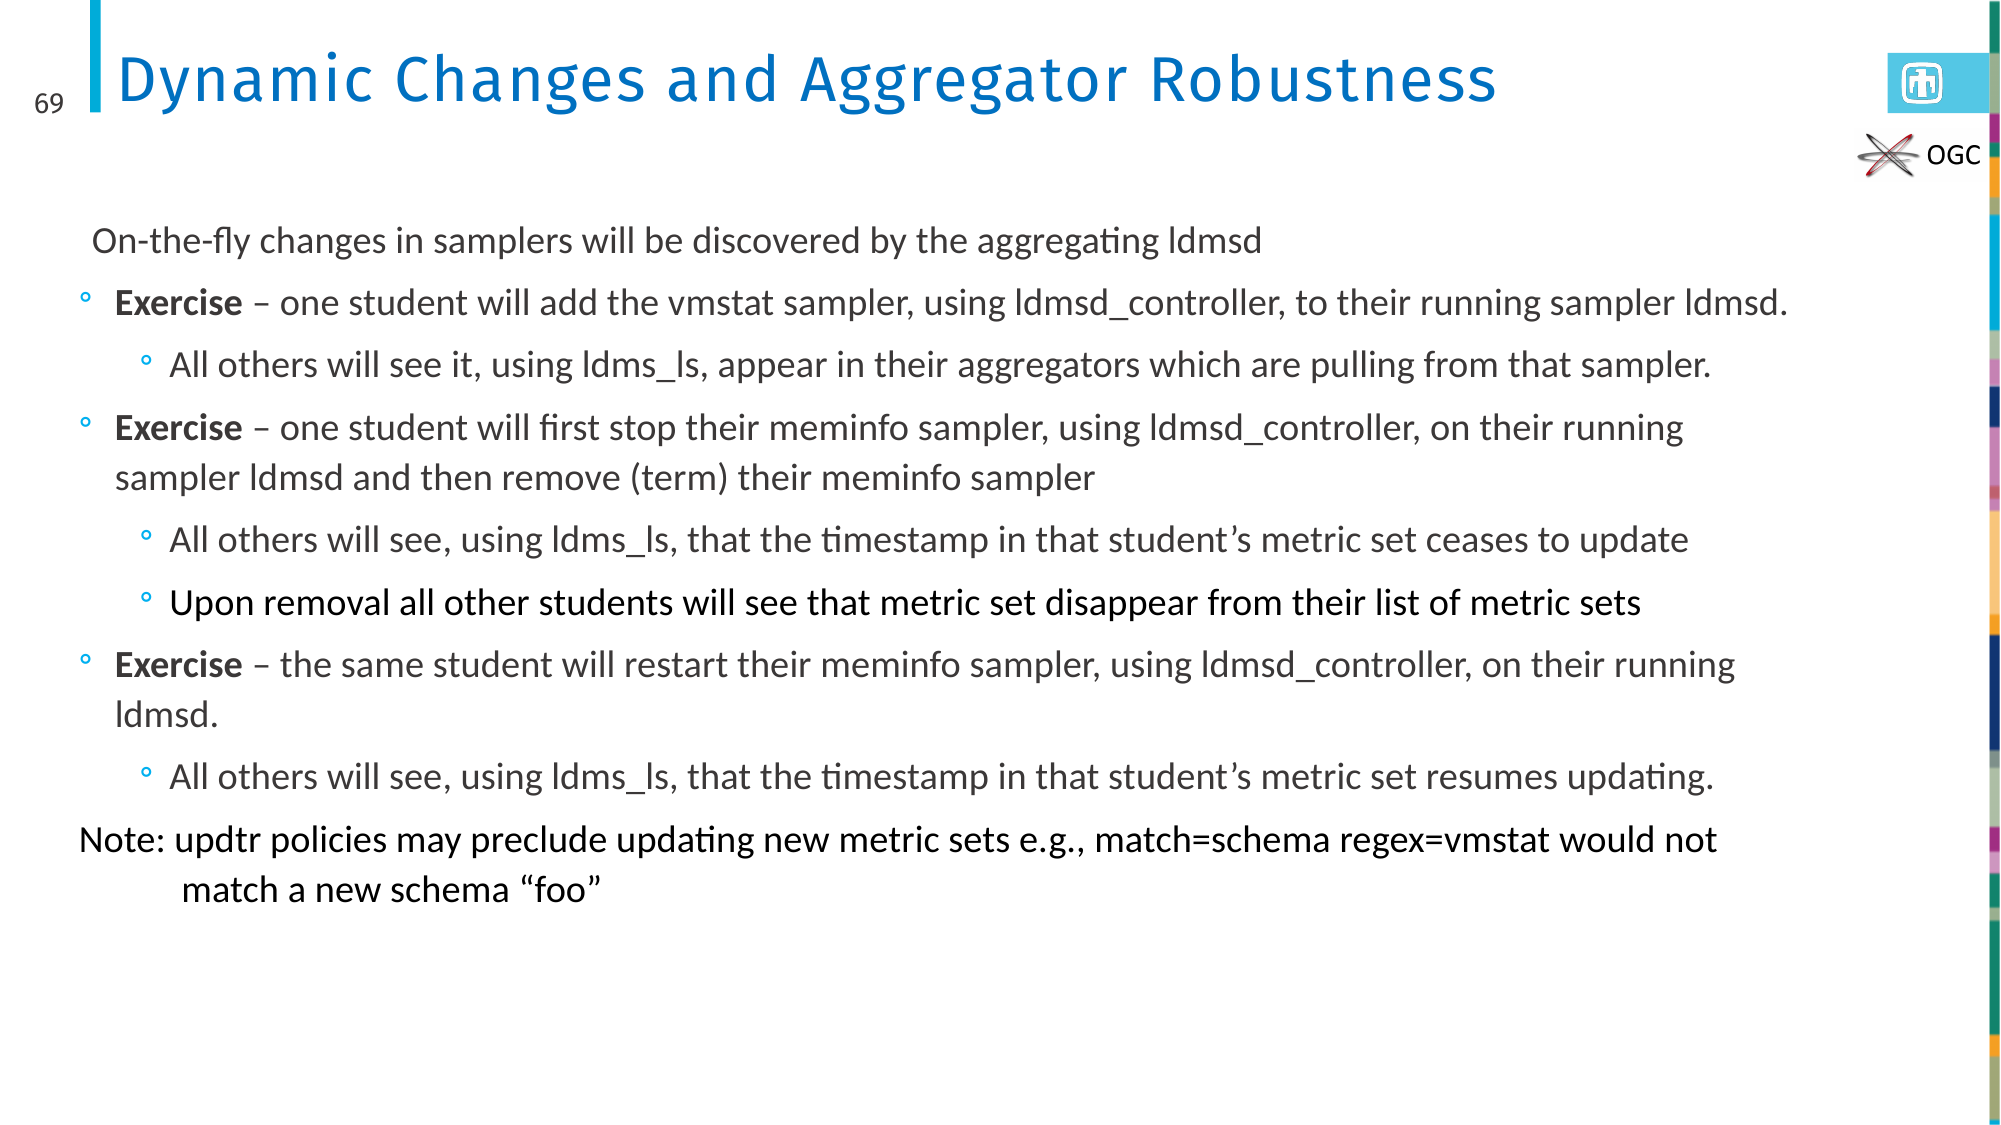

# Dynamic Changes and Aggregator Robustness
69
On-the-fly changes in samplers will be discovered by the aggregating ldmsd
Exercise – one student will add the vmstat sampler, using ldmsd_controller, to their running sampler ldmsd.
All others will see it, using ldms_ls, appear in their aggregators which are pulling from that sampler.
Exercise – one student will first stop their meminfo sampler, using ldmsd_controller, on their running sampler ldmsd and then remove (term) their meminfo sampler
All others will see, using ldms_ls, that the timestamp in that student’s metric set ceases to update
Upon removal all other students will see that metric set disappear from their list of metric sets
Exercise – the same student will restart their meminfo sampler, using ldmsd_controller, on their running ldmsd.
All others will see, using ldms_ls, that the timestamp in that student’s metric set resumes updating.
Note: updtr policies may preclude updating new metric sets e.g., match=schema regex=vmstat would not match a new schema “foo”